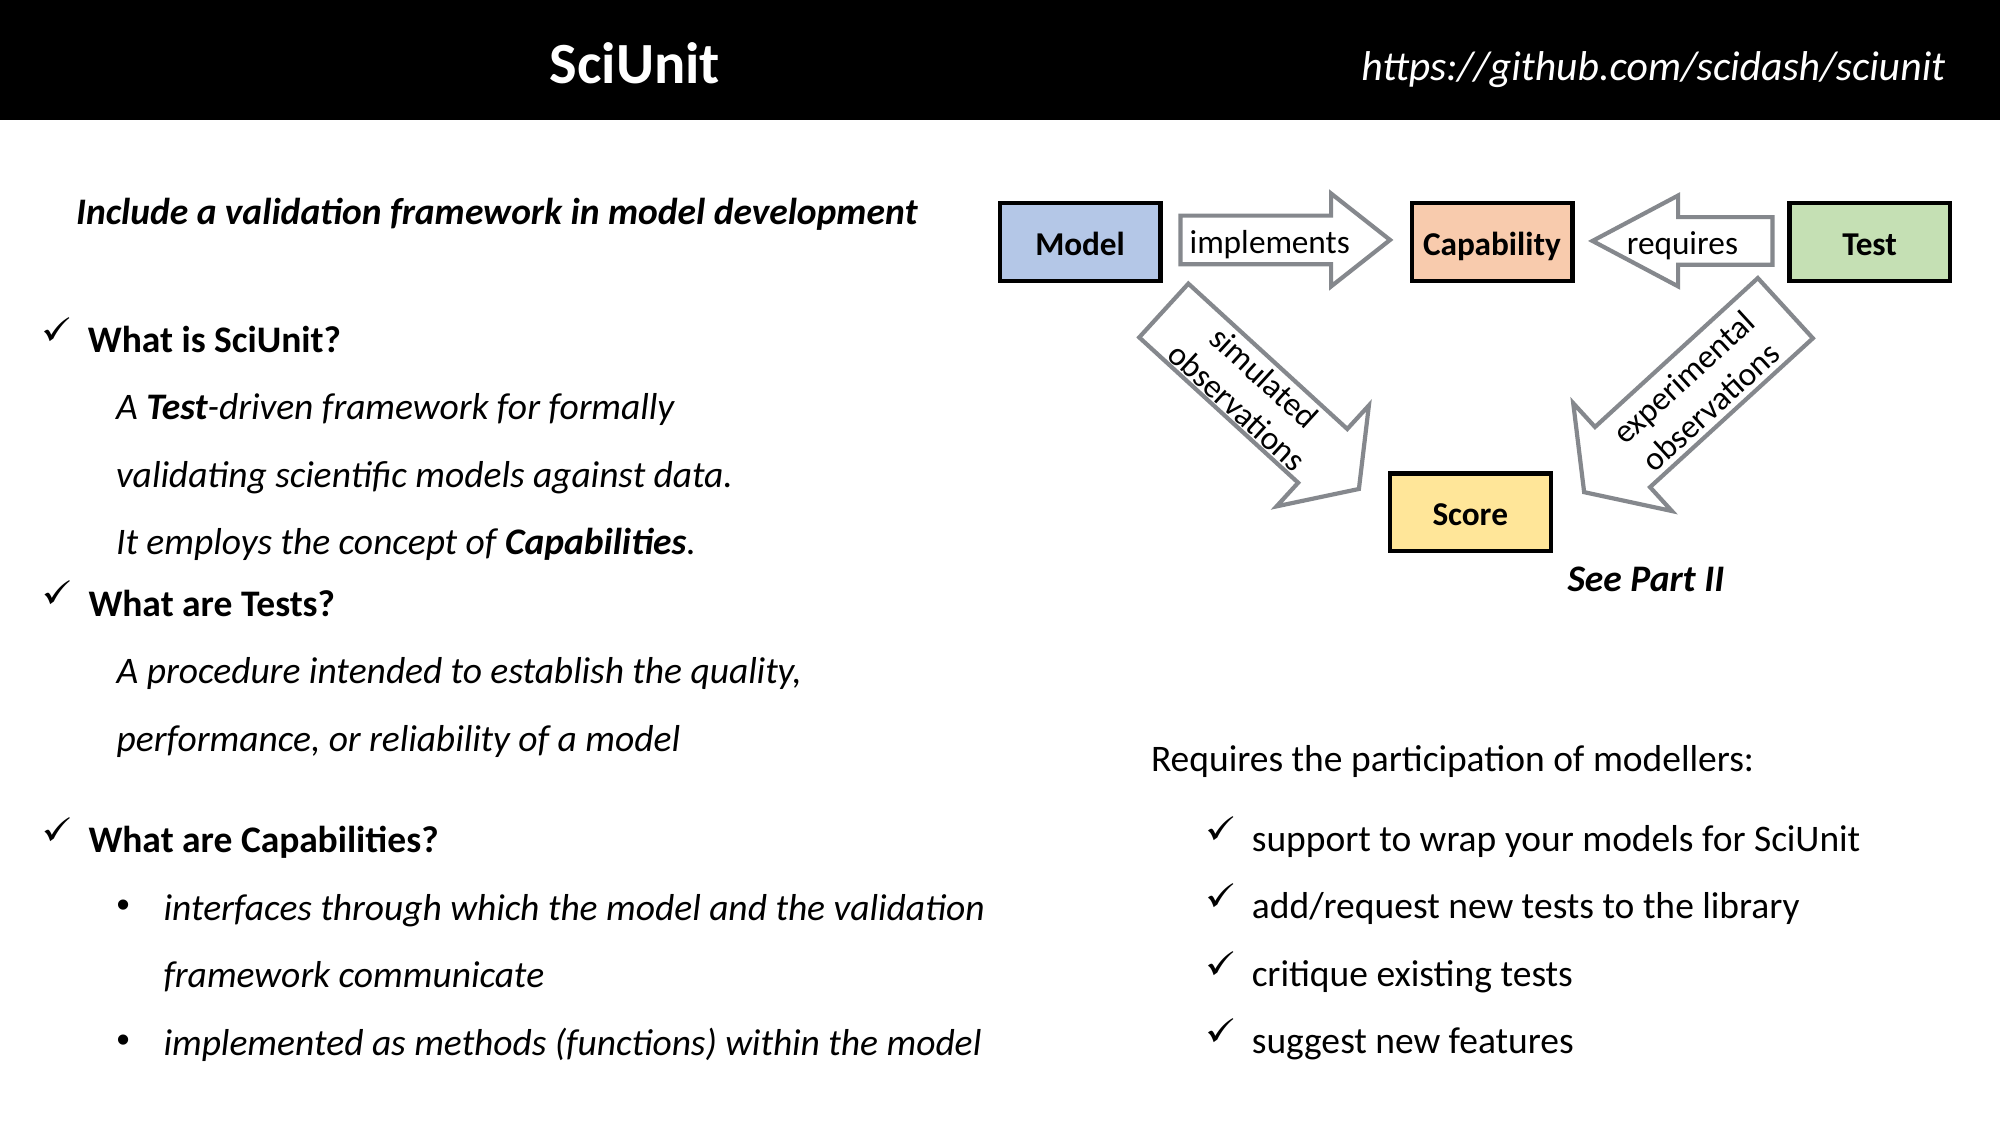

SciUnit
https://github.com/scidash/sciunit
Include a validation framework in model development
implements
requires
Model
Capability
Test
What is SciUnit?
A Test-driven framework for formally validating scientific models against data.
It employs the concept of Capabilities.
experimental observations
simulated observations
Score

What are Tests?
A procedure intended to establish the quality, performance, or reliability of a model

See Part II
Requires the participation of modellers:

What are Capabilities?
interfaces through which the model and the validation framework communicate
implemented as methods (functions) within the model
support to wrap your models for SciUnit
add/request new tests to the library
critique existing tests
suggest new features